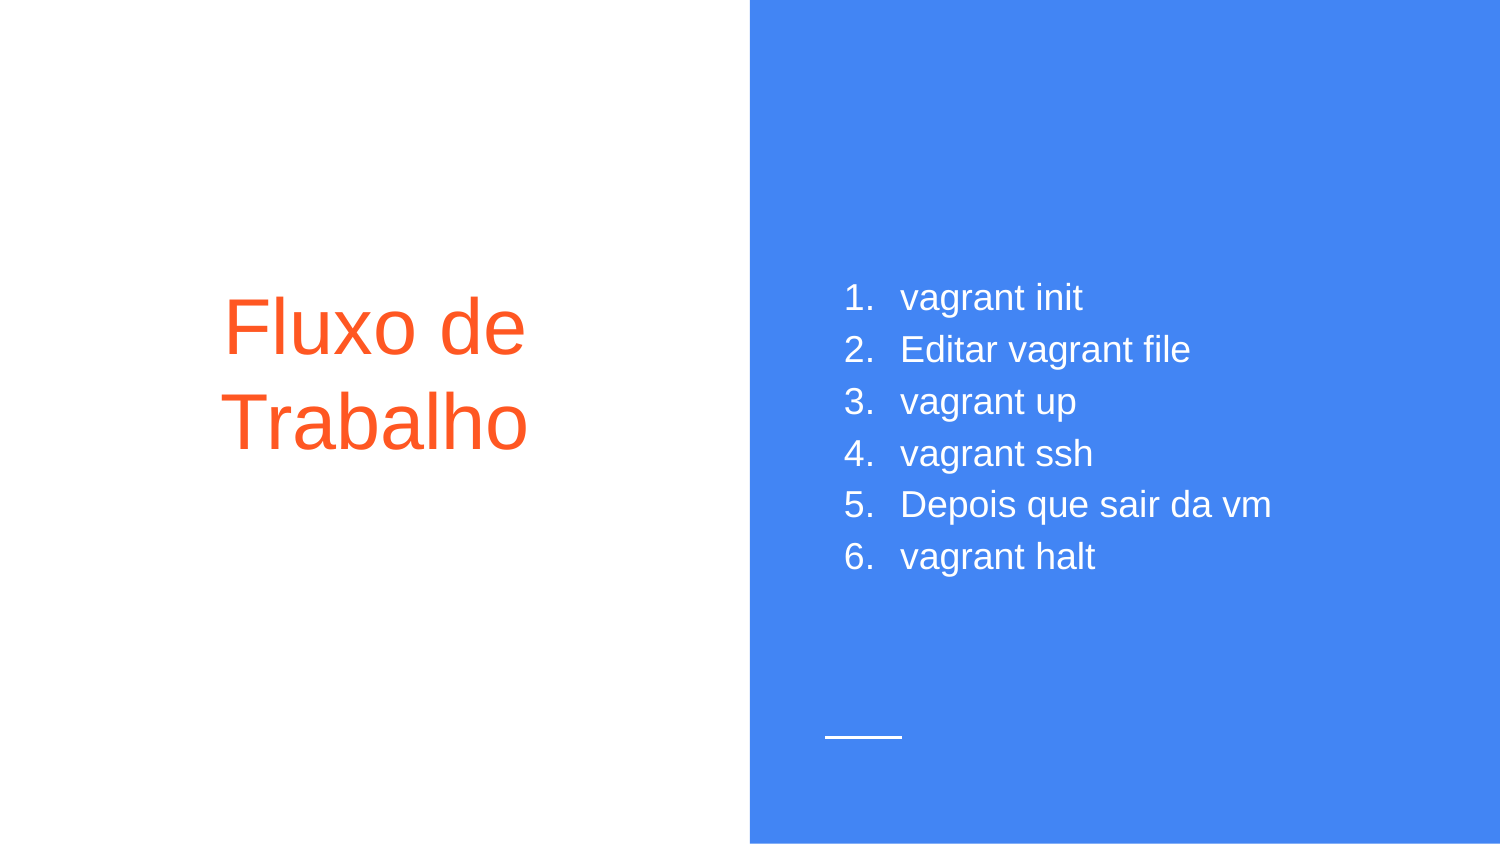

vagrant init
Editar vagrant file
vagrant up
vagrant ssh
Depois que sair da vm
vagrant halt
# Fluxo de Trabalho